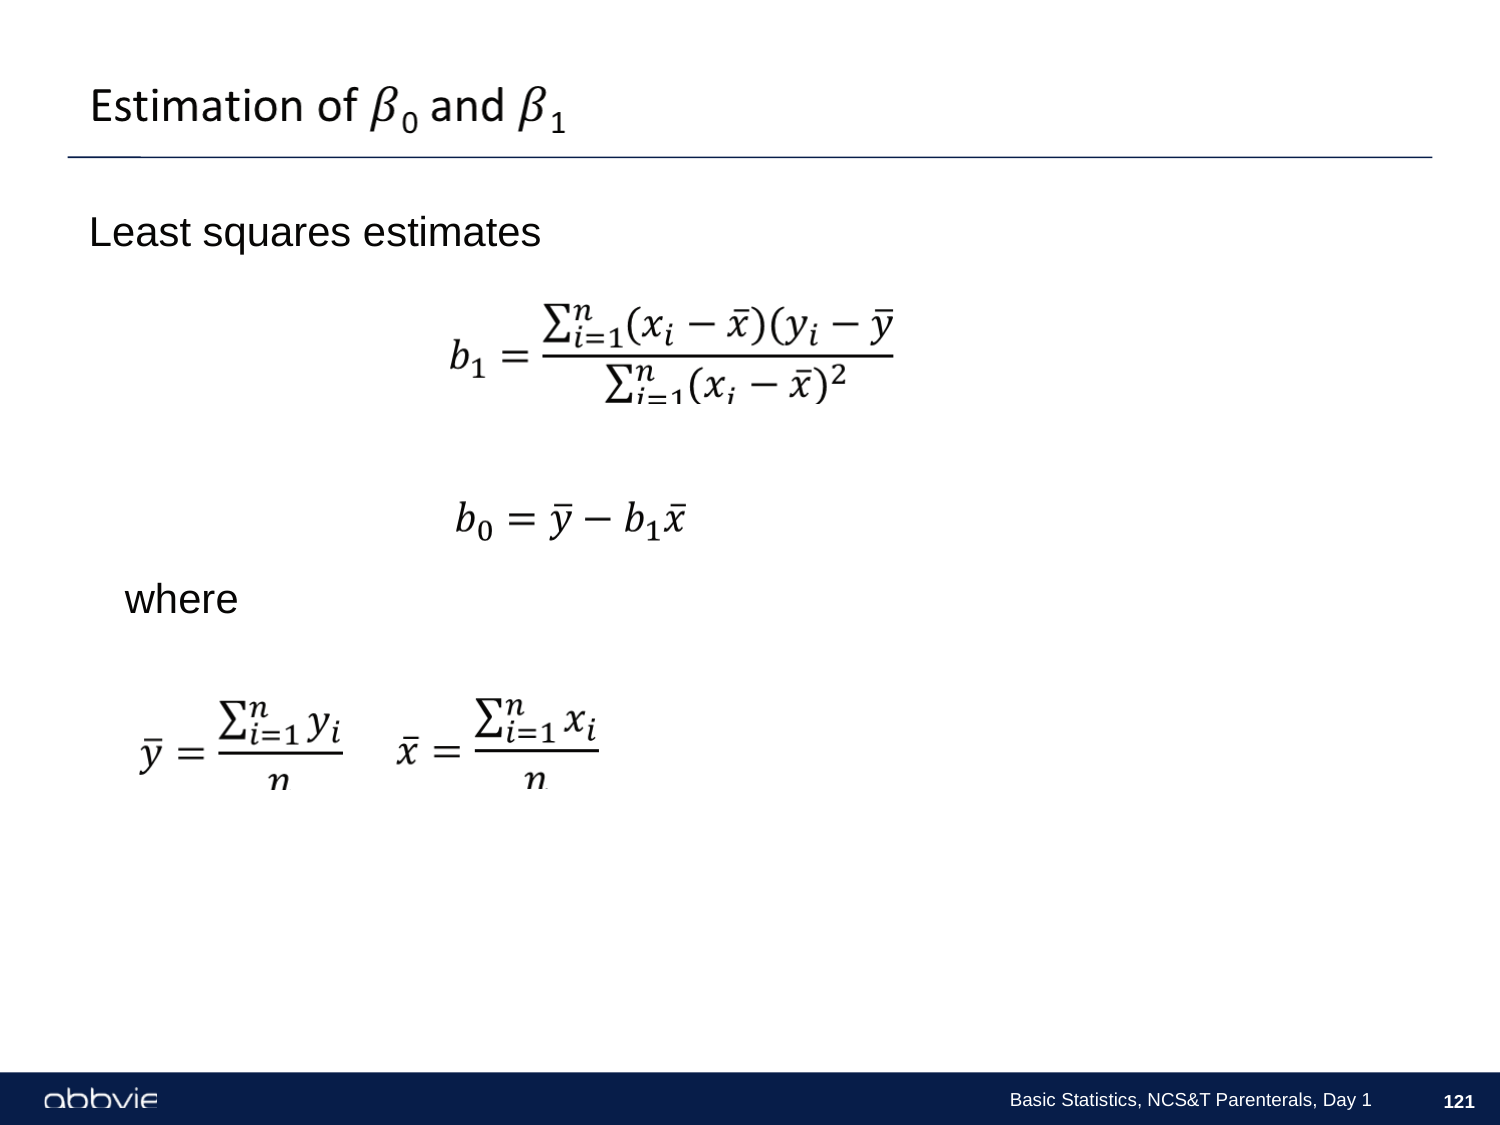

Least squares estimates

where

Basic Statistics, NCS&T Parenterals, Day 1
121